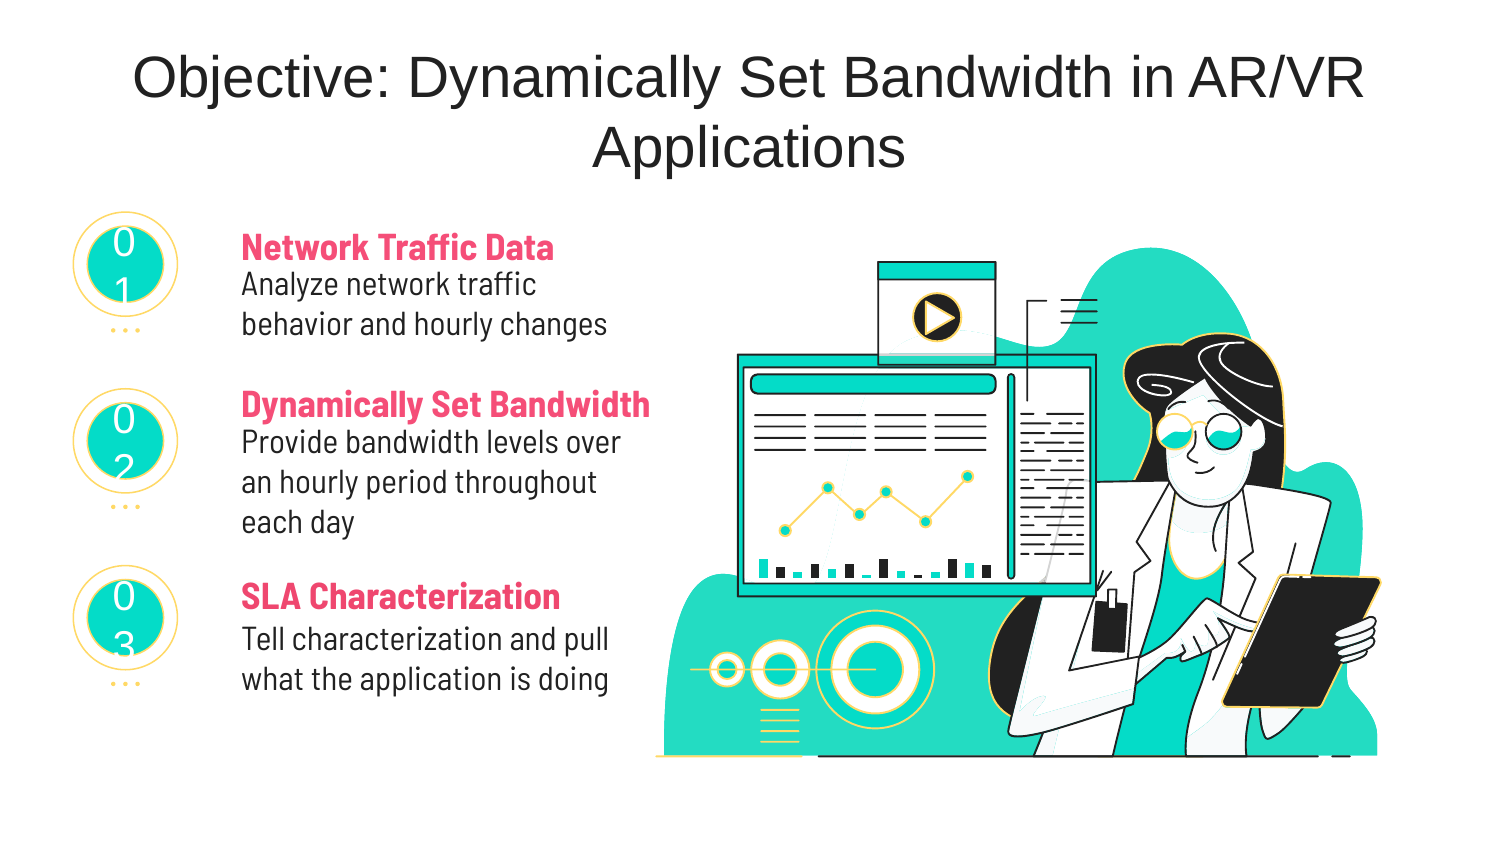

# Objective: Dynamically Set Bandwidth in AR/VR Applications
Network Traffic Data

01
Analyze network traffic behavior and hourly changes

Dynamically Set Bandwidth

Provide bandwidth levels over an hourly period throughout each day
02
SLA Characterization

03
Tell characterization and pull what the application is doing